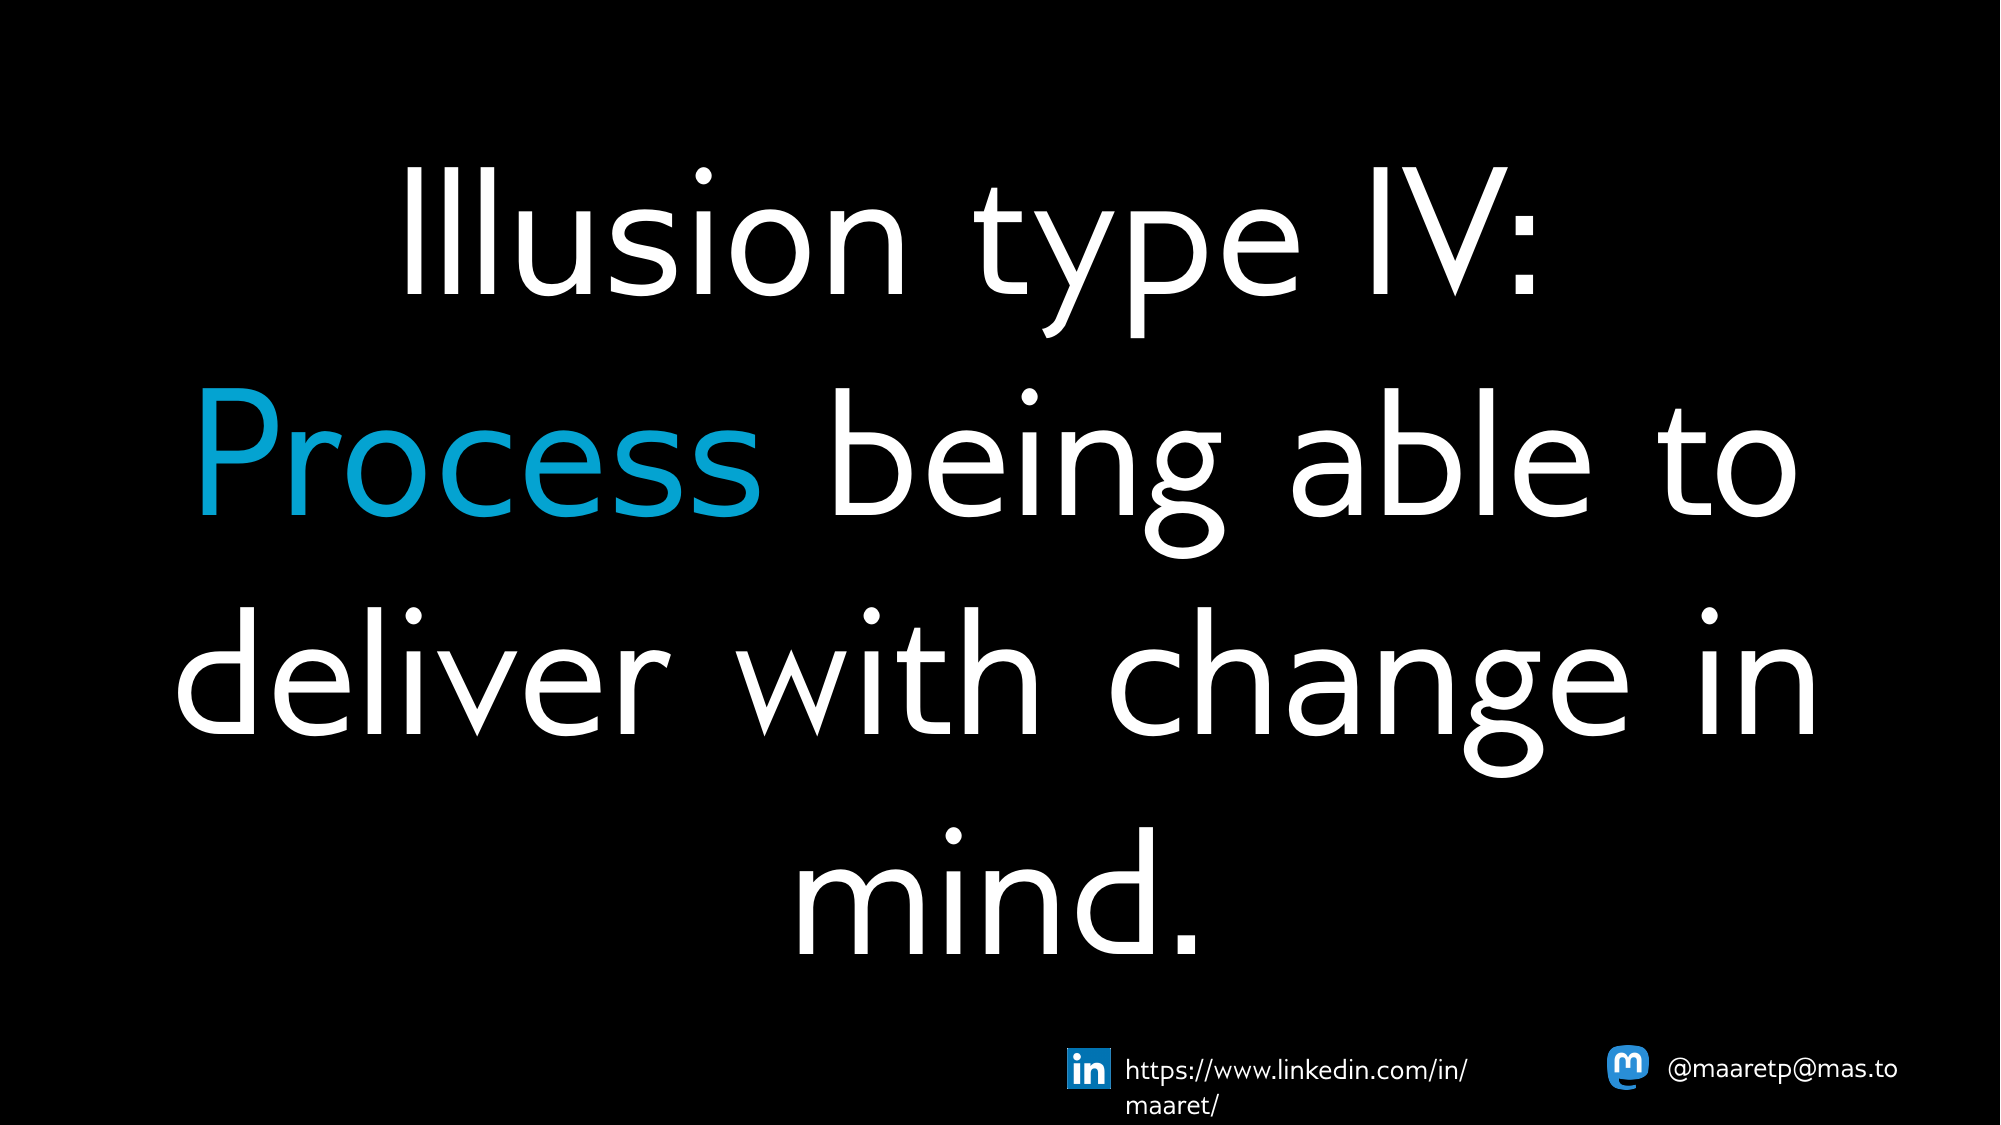

Illusion type IV:
Process being able to deliver with change in mind.